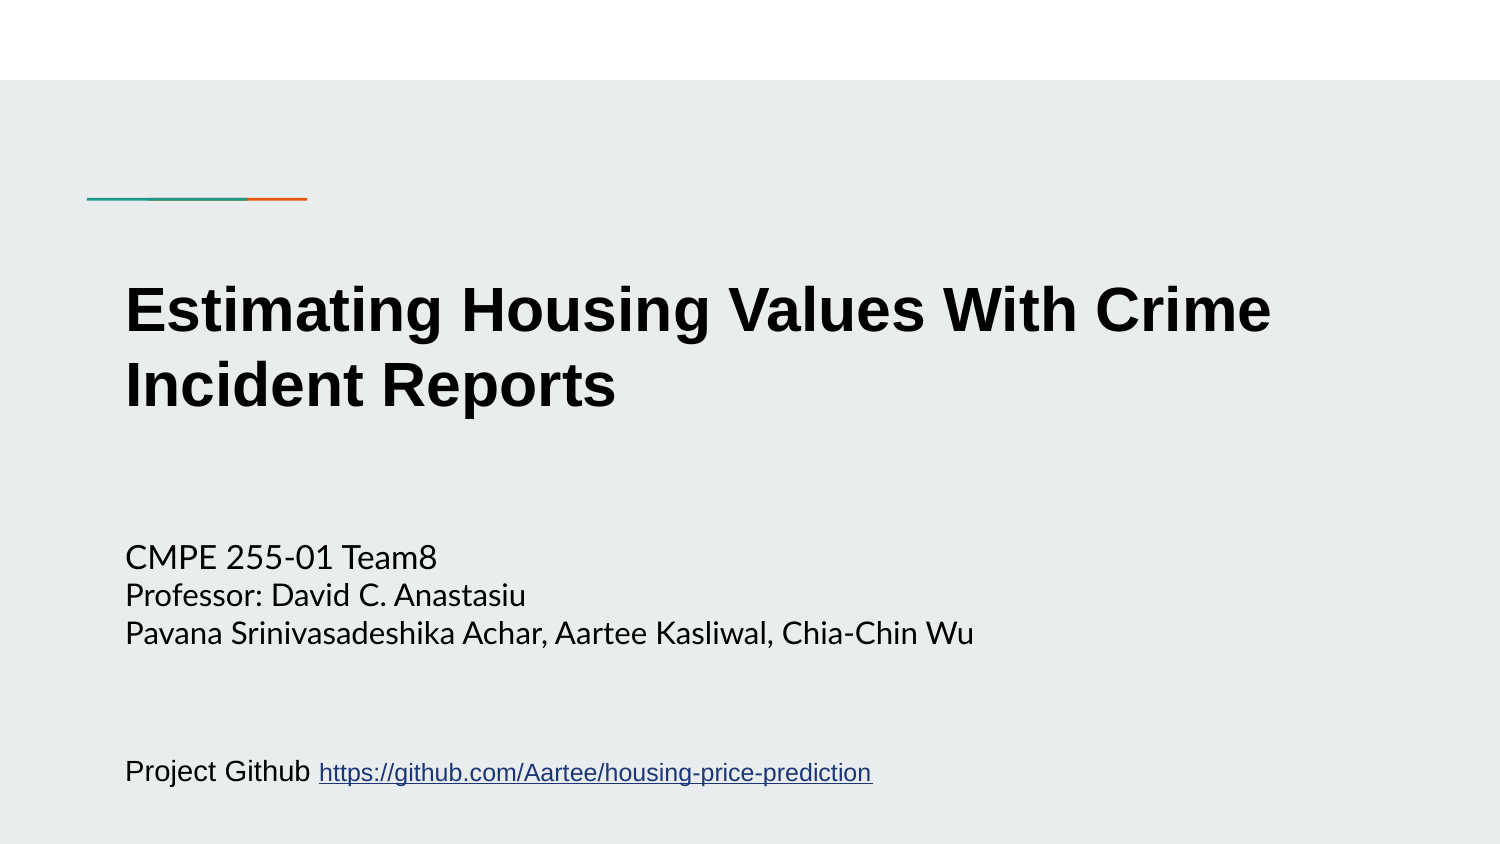

# Estimating Housing Values With Crime Incident Reports
CMPE 255-01 Team8
Professor: David C. Anastasiu
Pavana Srinivasadeshika Achar, Aartee Kasliwal, Chia-Chin Wu
Project Github https://github.com/Aartee/housing-price-prediction